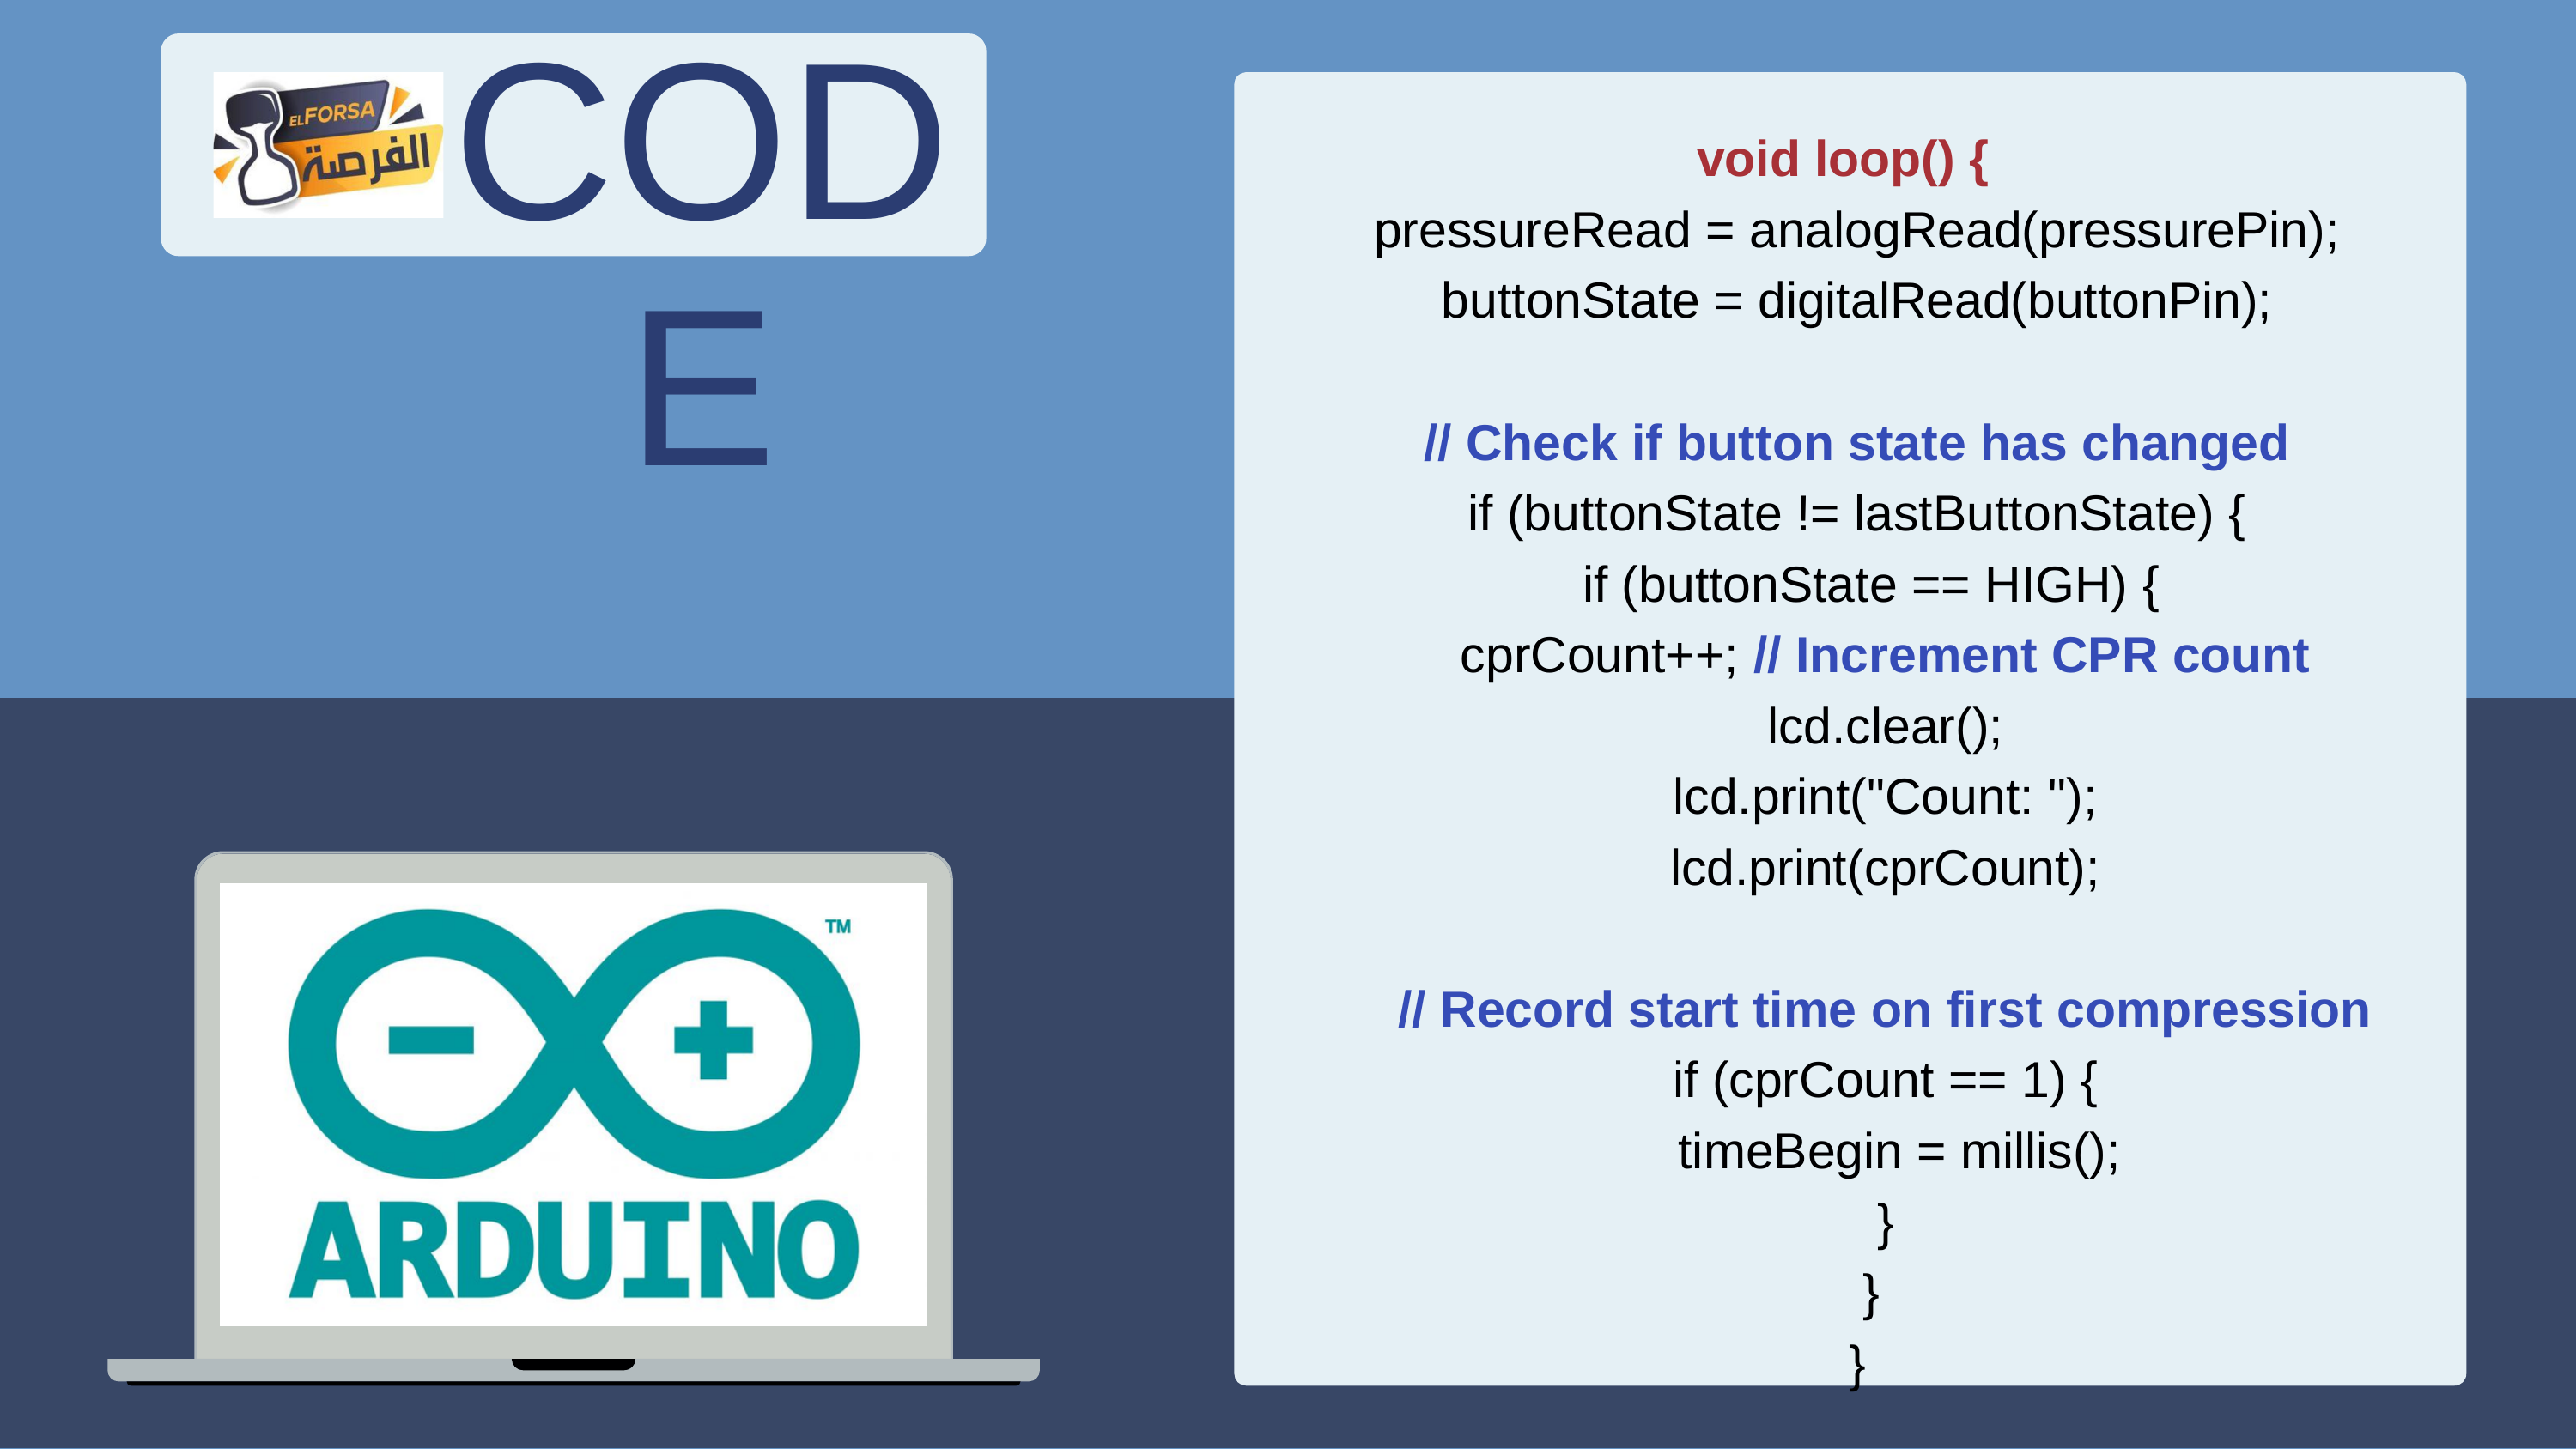

CODE

void loop() {
  pressureRead = analogRead(pressurePin);
  buttonState = digitalRead(buttonPin);

  // Check if button state has changed
  if (buttonState != lastButtonState) {
    if (buttonState == HIGH) {
      cprCount++; // Increment CPR count
      lcd.clear();
      lcd.print("Count: ");
      lcd.print(cprCount);

      // Record start time on first compression
      if (cprCount == 1) {
        timeBegin = millis();
      }
    }
  }